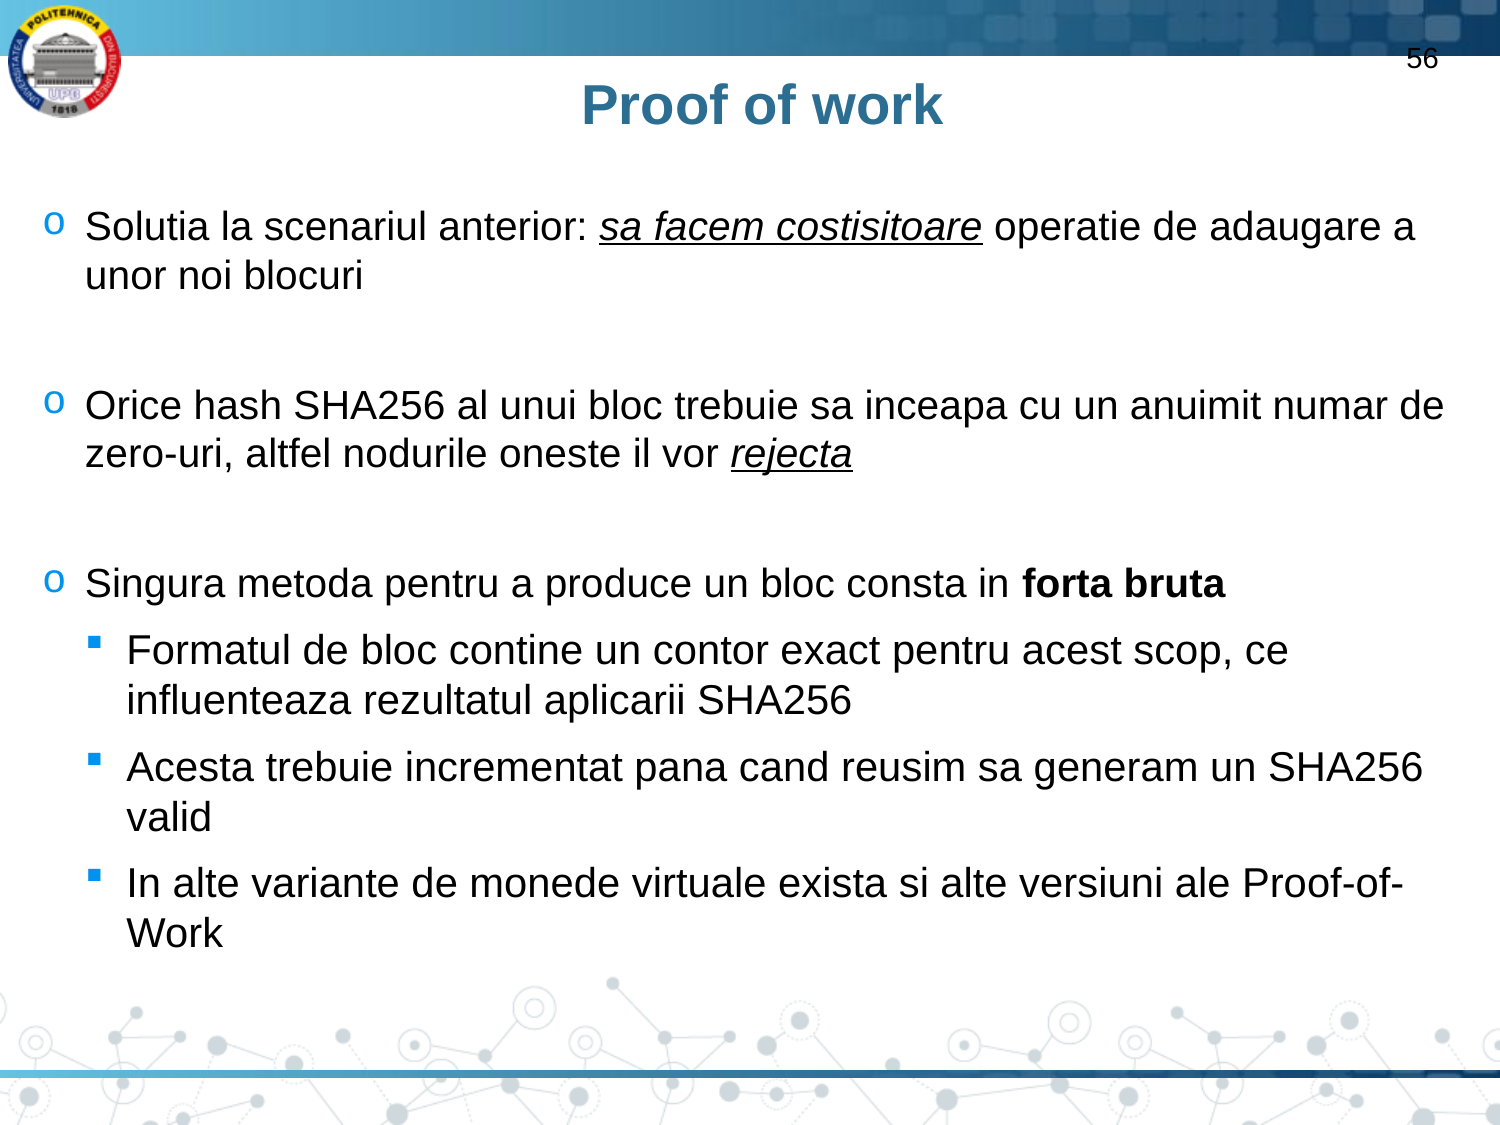

56
# Proof of work
Solutia la scenariul anterior: sa facem costisitoare operatie de adaugare a unor noi blocuri

Orice hash SHA256 al unui bloc trebuie sa inceapa cu un anuimit numar de zero-uri, altfel nodurile oneste il vor rejecta

Singura metoda pentru a produce un bloc consta in forta bruta
Formatul de bloc contine un contor exact pentru acest scop, ce influenteaza rezultatul aplicarii SHA256
Acesta trebuie incrementat pana cand reusim sa generam un SHA256 valid
In alte variante de monede virtuale exista si alte versiuni ale Proof-of-Work